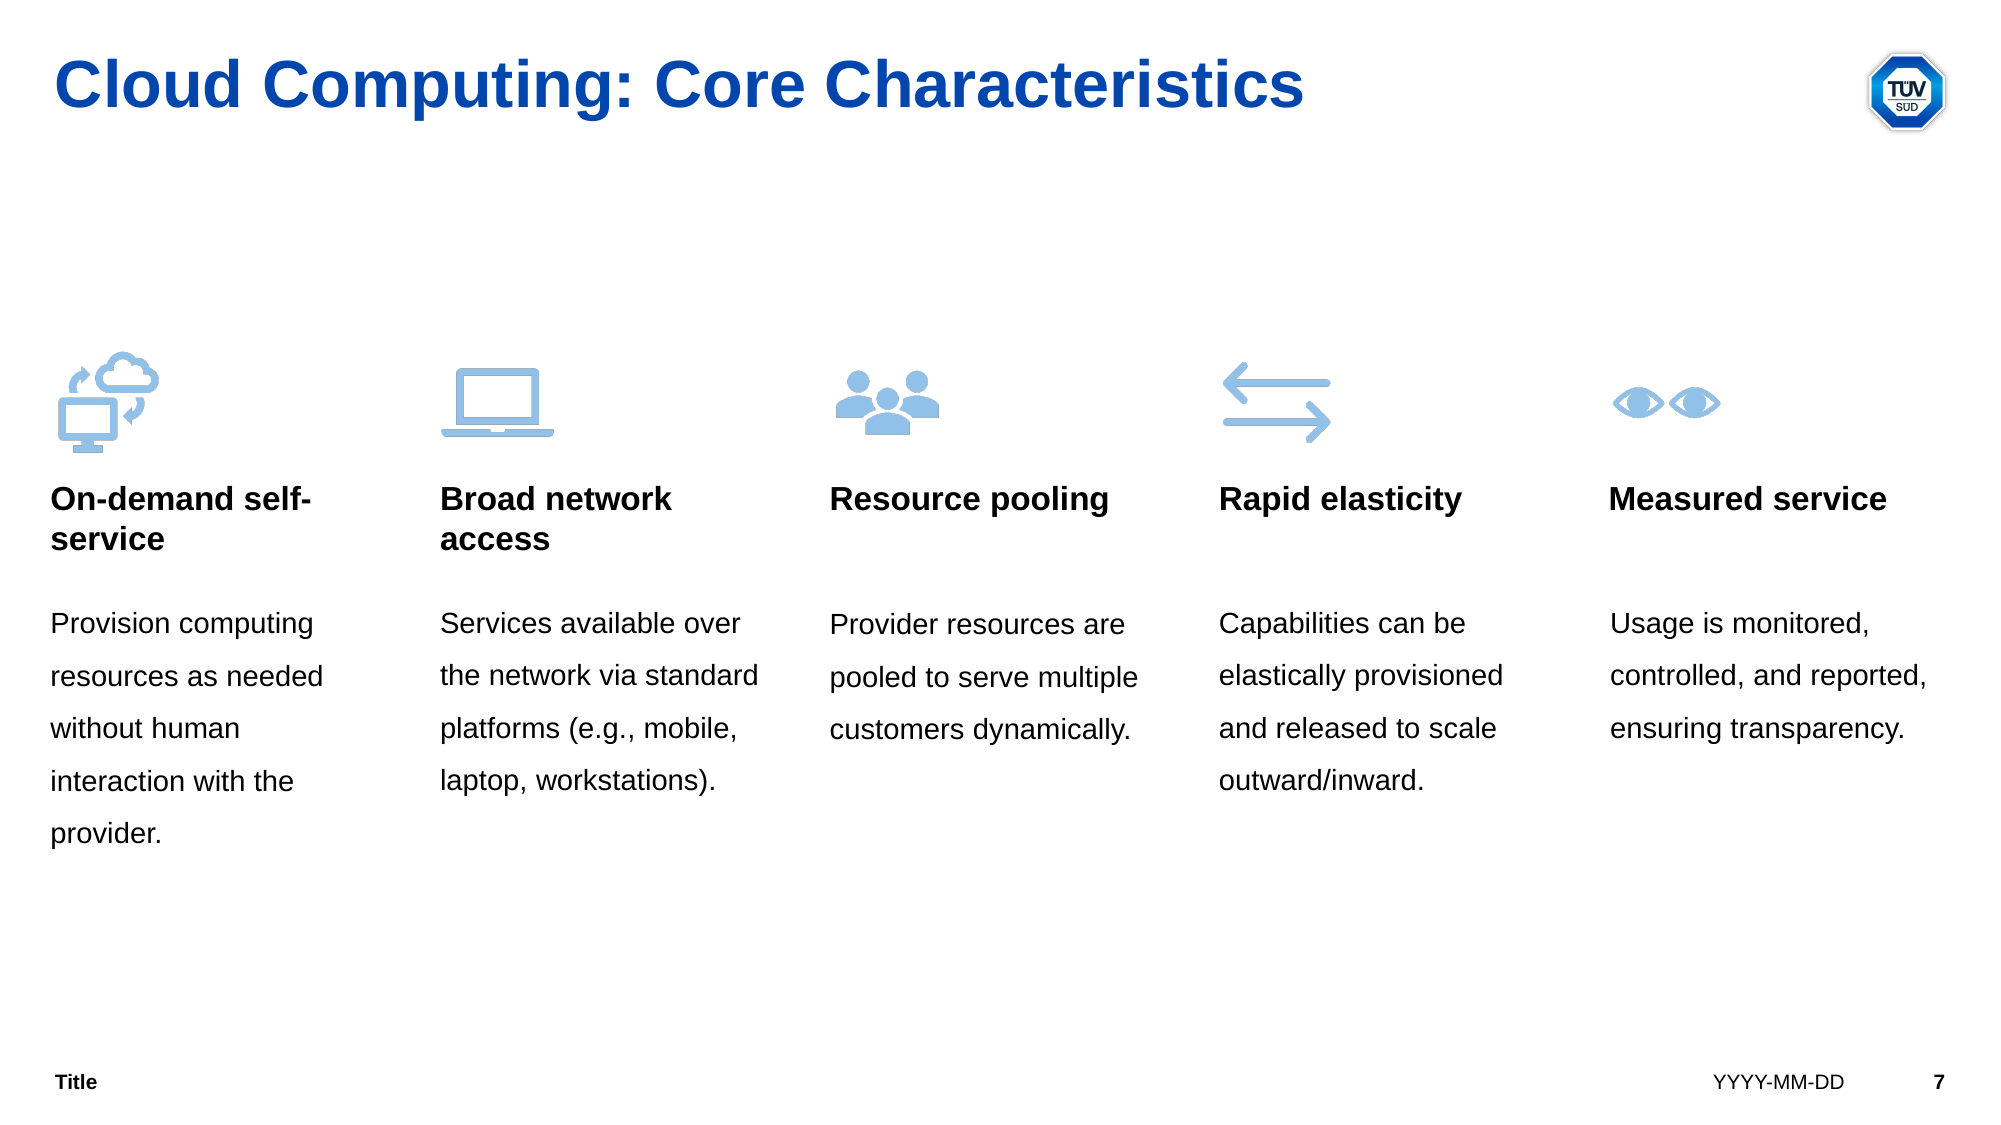

# Cloud Computing: Core Characteristics

On-demand self-service
Broad network access
Resource pooling
Rapid elasticity
Measured service
Capabilities can be elastically provisioned and released to scale outward/inward.
Usage is monitored, controlled, and reported, ensuring transparency.
Services available over the network via standard platforms (e.g., mobile, laptop, workstations).
Provision computing resources as needed without human interaction with the provider.
Provider resources are pooled to serve multiple customers dynamically.
Title
YYYY-MM-DD
7